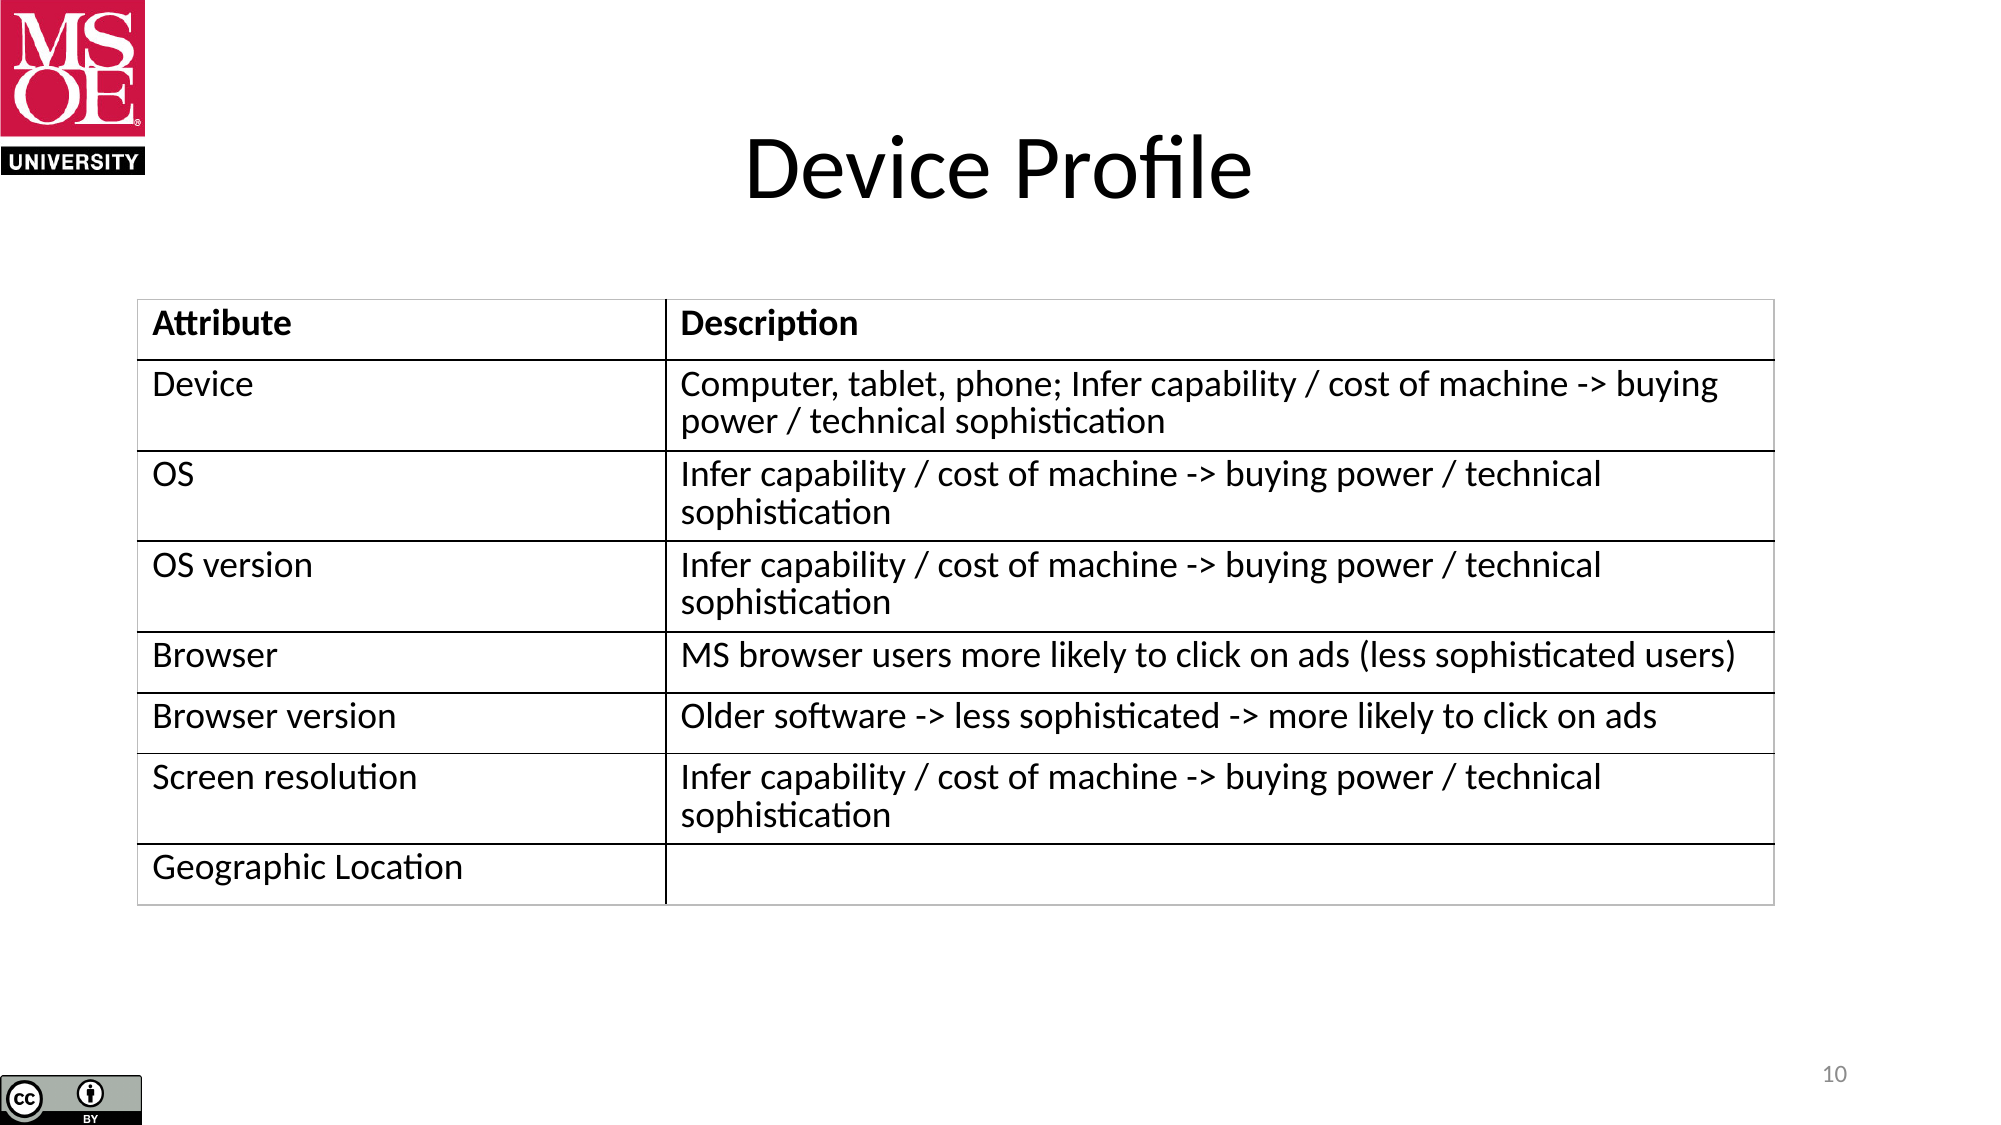

# Device Profile
| Attribute | Description |
| --- | --- |
| Device | Computer, tablet, phone; Infer capability / cost of machine -> buying power / technical sophistication |
| OS | Infer capability / cost of machine -> buying power / technical sophistication |
| OS version | Infer capability / cost of machine -> buying power / technical sophistication |
| Browser | MS browser users more likely to click on ads (less sophisticated users) |
| Browser version | Older software -> less sophisticated -> more likely to click on ads |
| Screen resolution | Infer capability / cost of machine -> buying power / technical sophistication |
| Geographic Location |  |
10